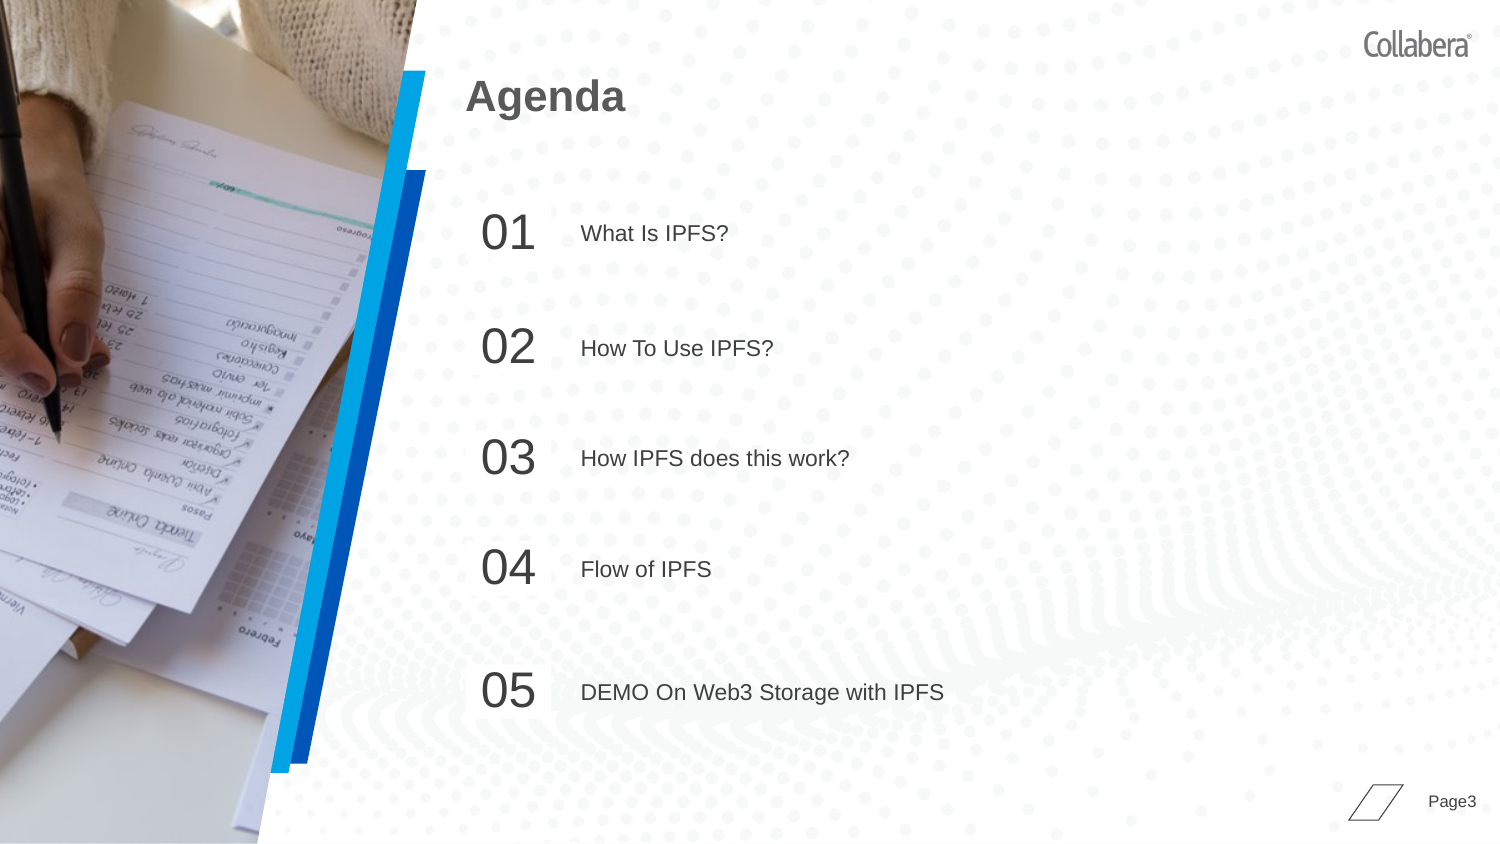

Agenda
What Is IPFS?
01
How To Use IPFS?
02
How IPFS does this work?
03
Flow of IPFS
04
DEMO On Web3 Storage with IPFS
05